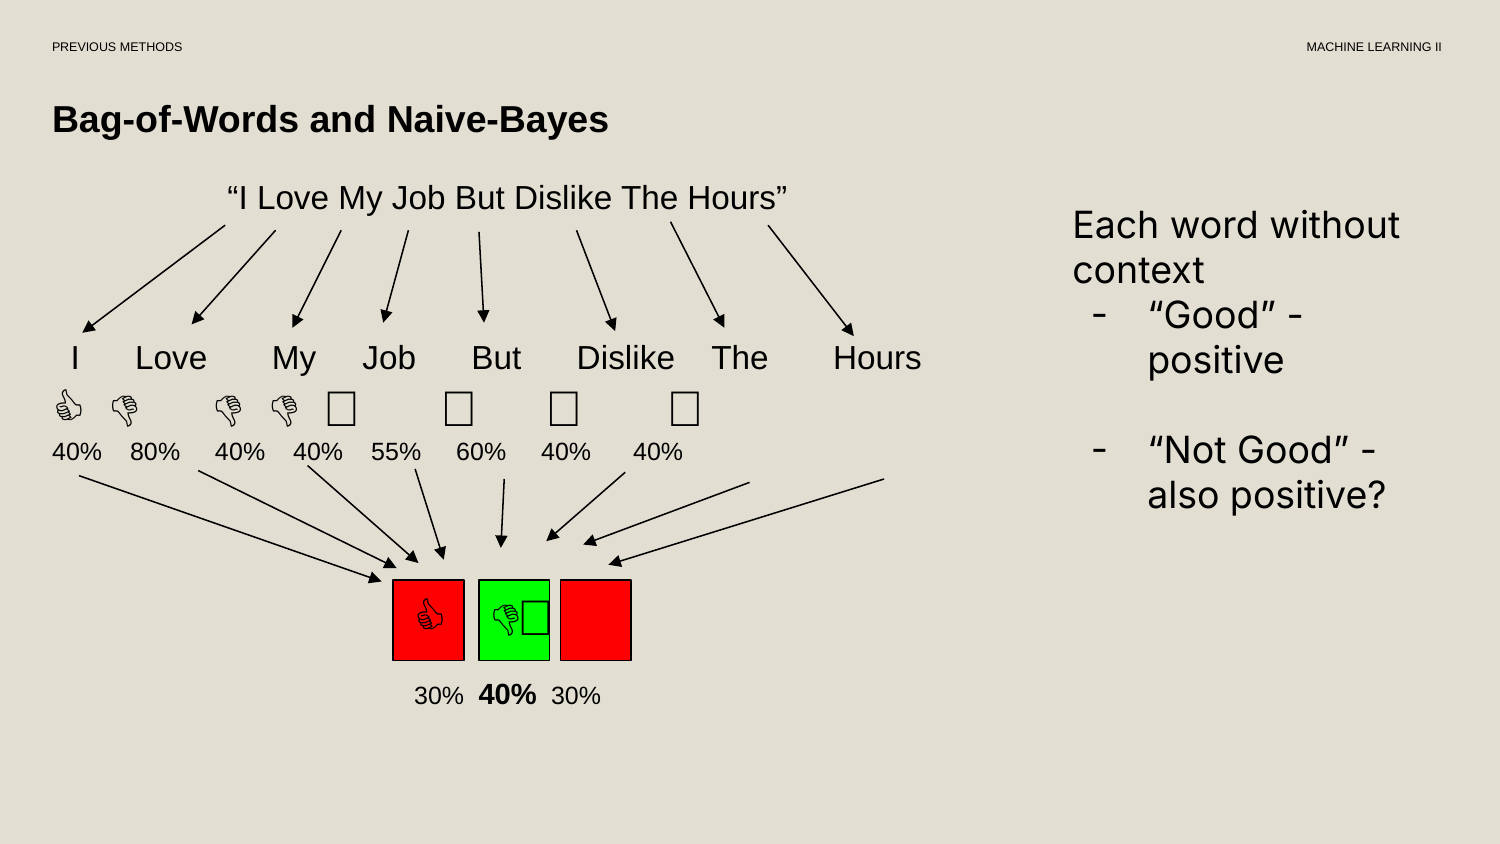

# PREVIOUS METHODS
MACHINE LEARNING II
Bag-of-Words and Naive-Bayes
“I Love My Job But Dislike The Hours”

  I      Love       My     Job      But      Dislike    The       Hours
🫳    👍     🫳    🫳    👎      👎     🫳      👎
40%    80%     40%    40%    55%     60%     40%      40%

👍   🫳  👎

30%  40%  30%
Each word without context
“Good” - positive

“Not Good” - also positive?